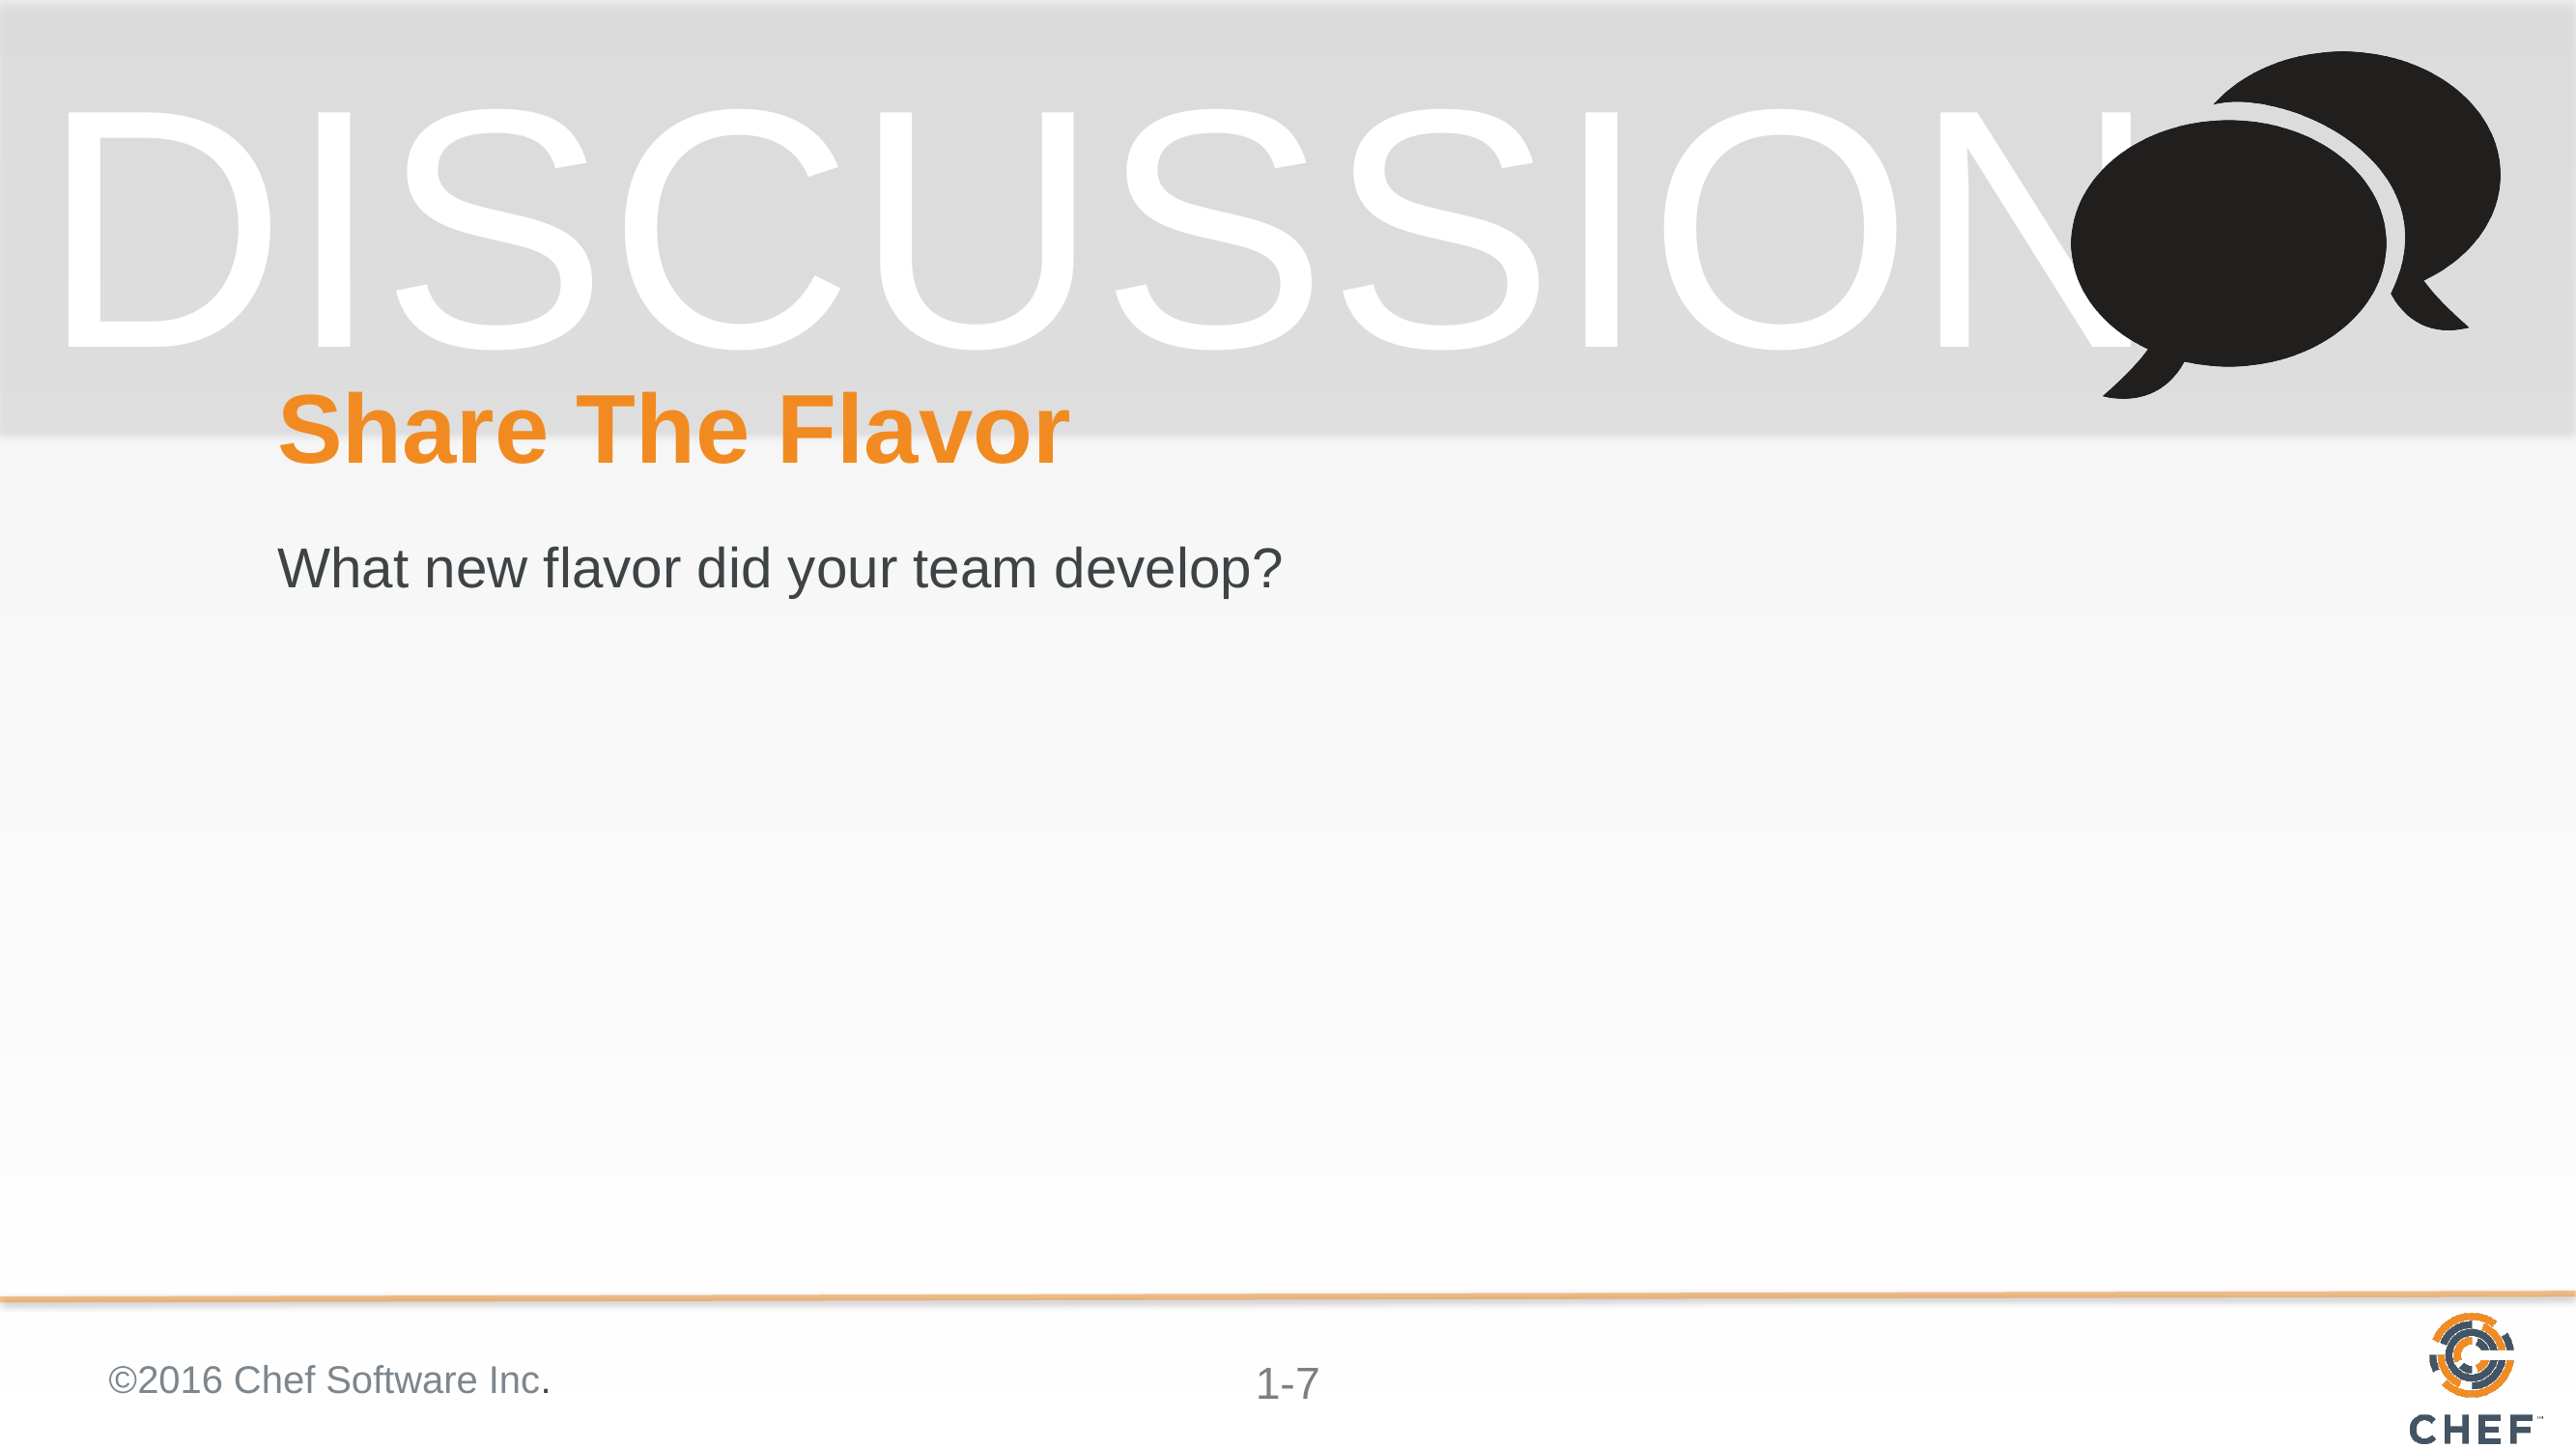

# Share The Flavor
What new flavor did your team develop?